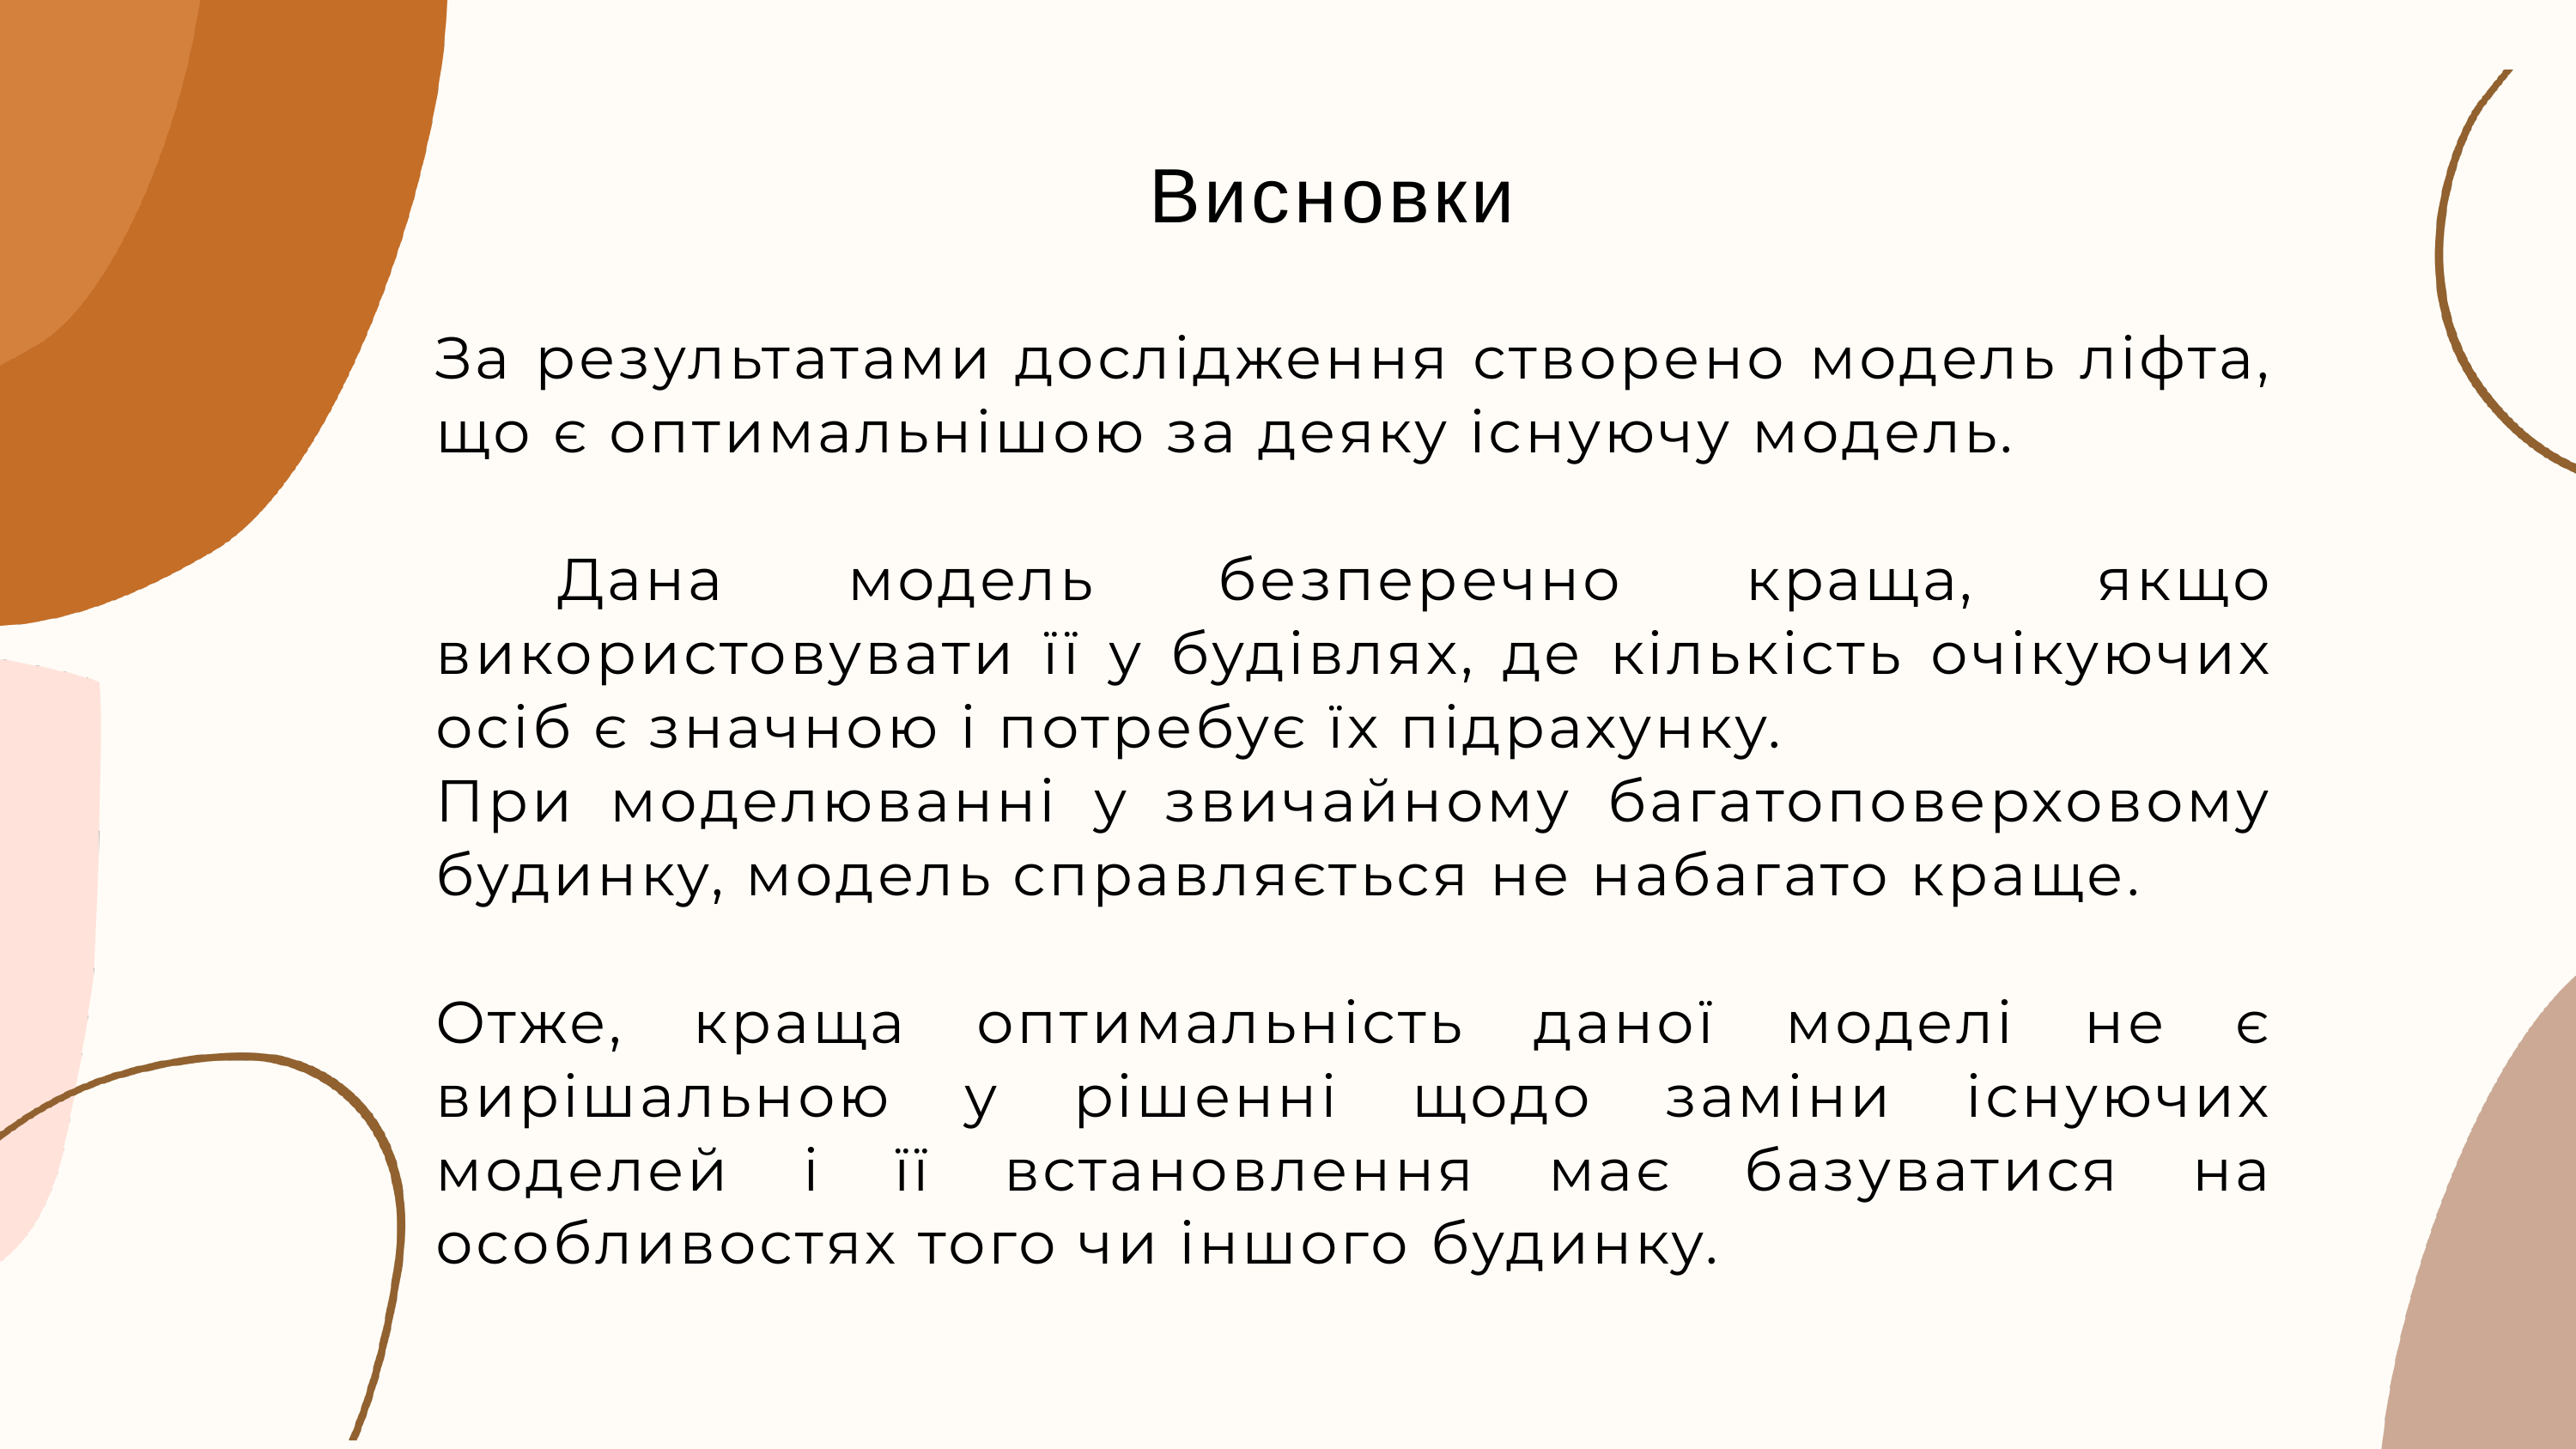

Висновки
За результатами дослідження створено модель ліфта, що є оптимальнішою за деяку існуючу модель.

 Дана модель безперечно краща, якщо використовувати її у будівлях, де кількість очікуючих осіб є значною і потребує їх підрахунку.
При моделюванні у звичайному багатоповерховому будинку, модель справляється не набагато краще.

Отже, краща оптимальність даної моделі не є вирішальною у рішенні щодо заміни існуючих моделей і її встановлення має базуватися на особливостях того чи іншого будинку.